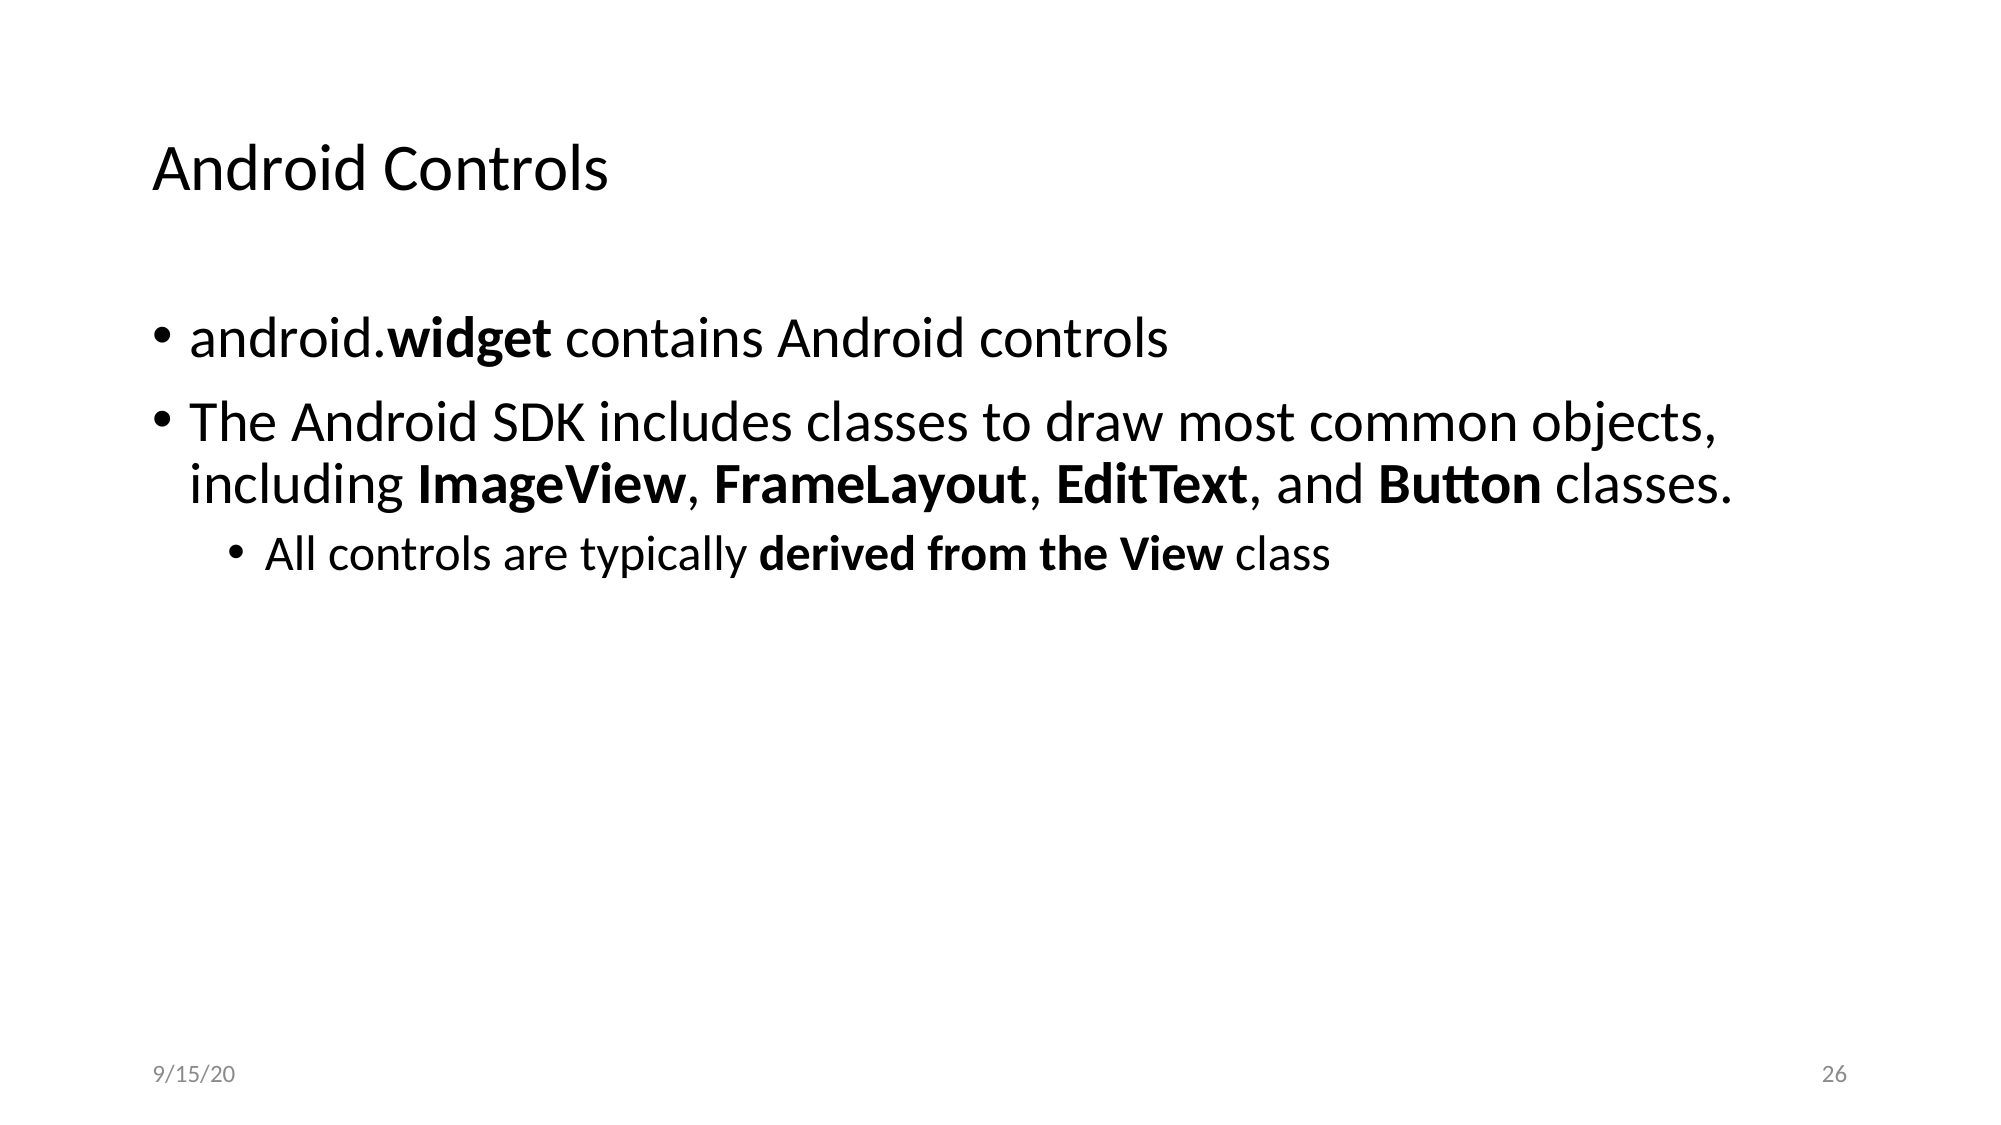

# Android Controls
android.widget contains Android controls
The Android SDK includes classes to draw most common objects, including ImageView, FrameLayout, EditText, and Button classes.
All controls are typically derived from the View class
9/15/20
26